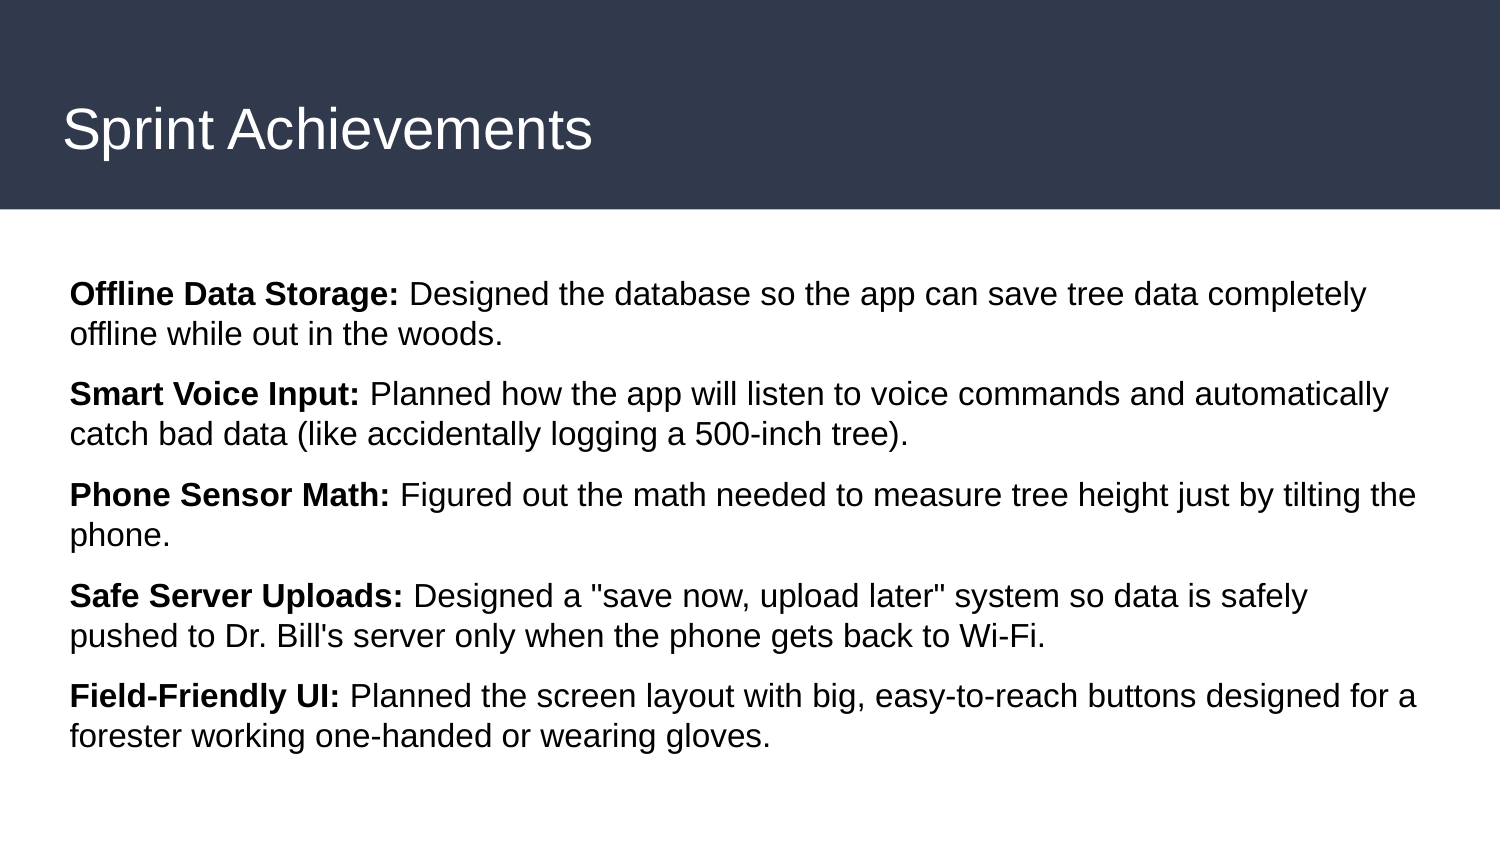

# Sprint Achievements
Offline Data Storage: Designed the database so the app can save tree data completely offline while out in the woods.
Smart Voice Input: Planned how the app will listen to voice commands and automatically catch bad data (like accidentally logging a 500-inch tree).
Phone Sensor Math: Figured out the math needed to measure tree height just by tilting the phone.
Safe Server Uploads: Designed a "save now, upload later" system so data is safely pushed to Dr. Bill's server only when the phone gets back to Wi-Fi.
Field-Friendly UI: Planned the screen layout with big, easy-to-reach buttons designed for a forester working one-handed or wearing gloves.